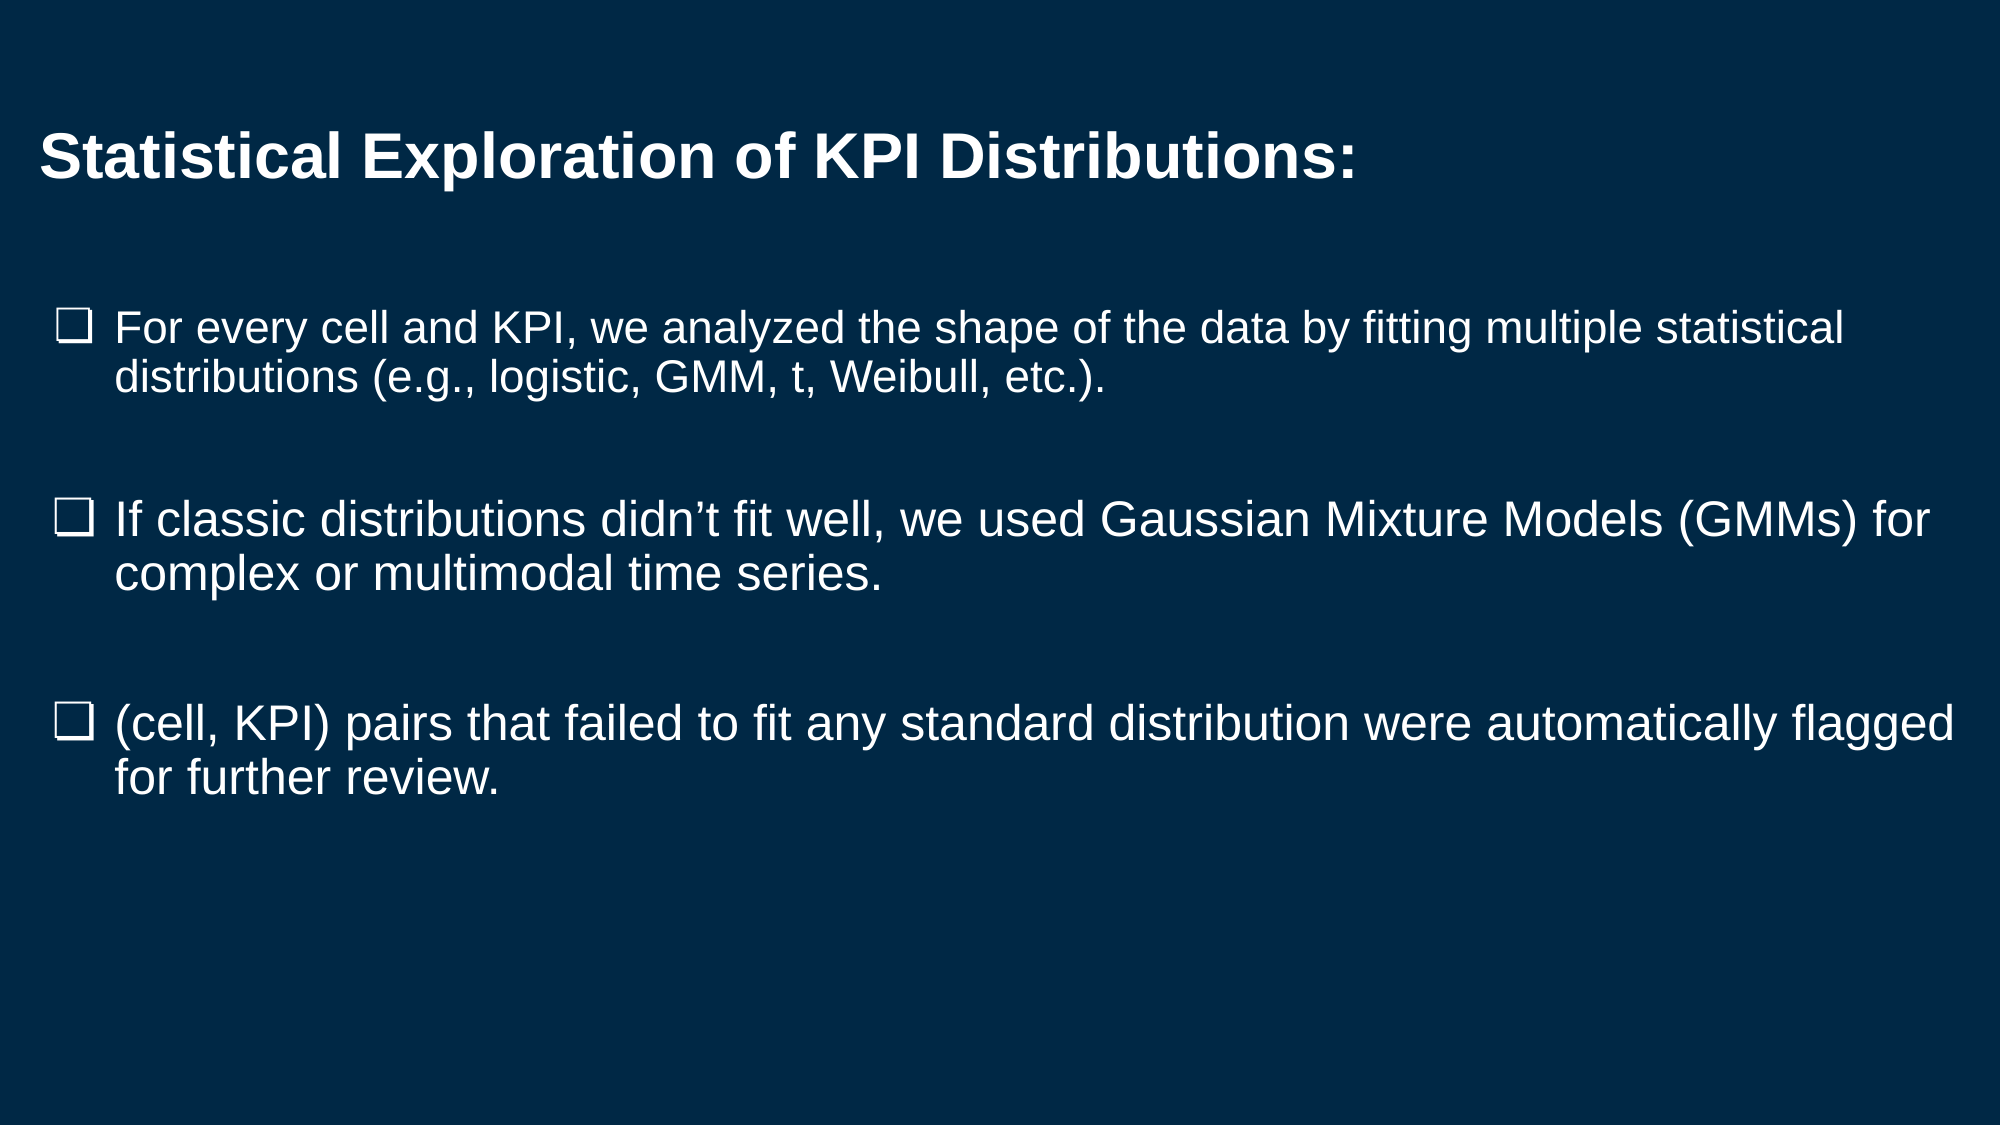

Statistical Exploration of KPI Distributions:

For every cell and KPI, we analyzed the shape of the data by fitting multiple statistical distributions (e.g., logistic, GMM, t, Weibull, etc.).

If classic distributions didn’t fit well, we used Gaussian Mixture Models (GMMs) for complex or multimodal time series.

(cell, KPI) pairs that failed to fit any standard distribution were automatically flagged for further review.